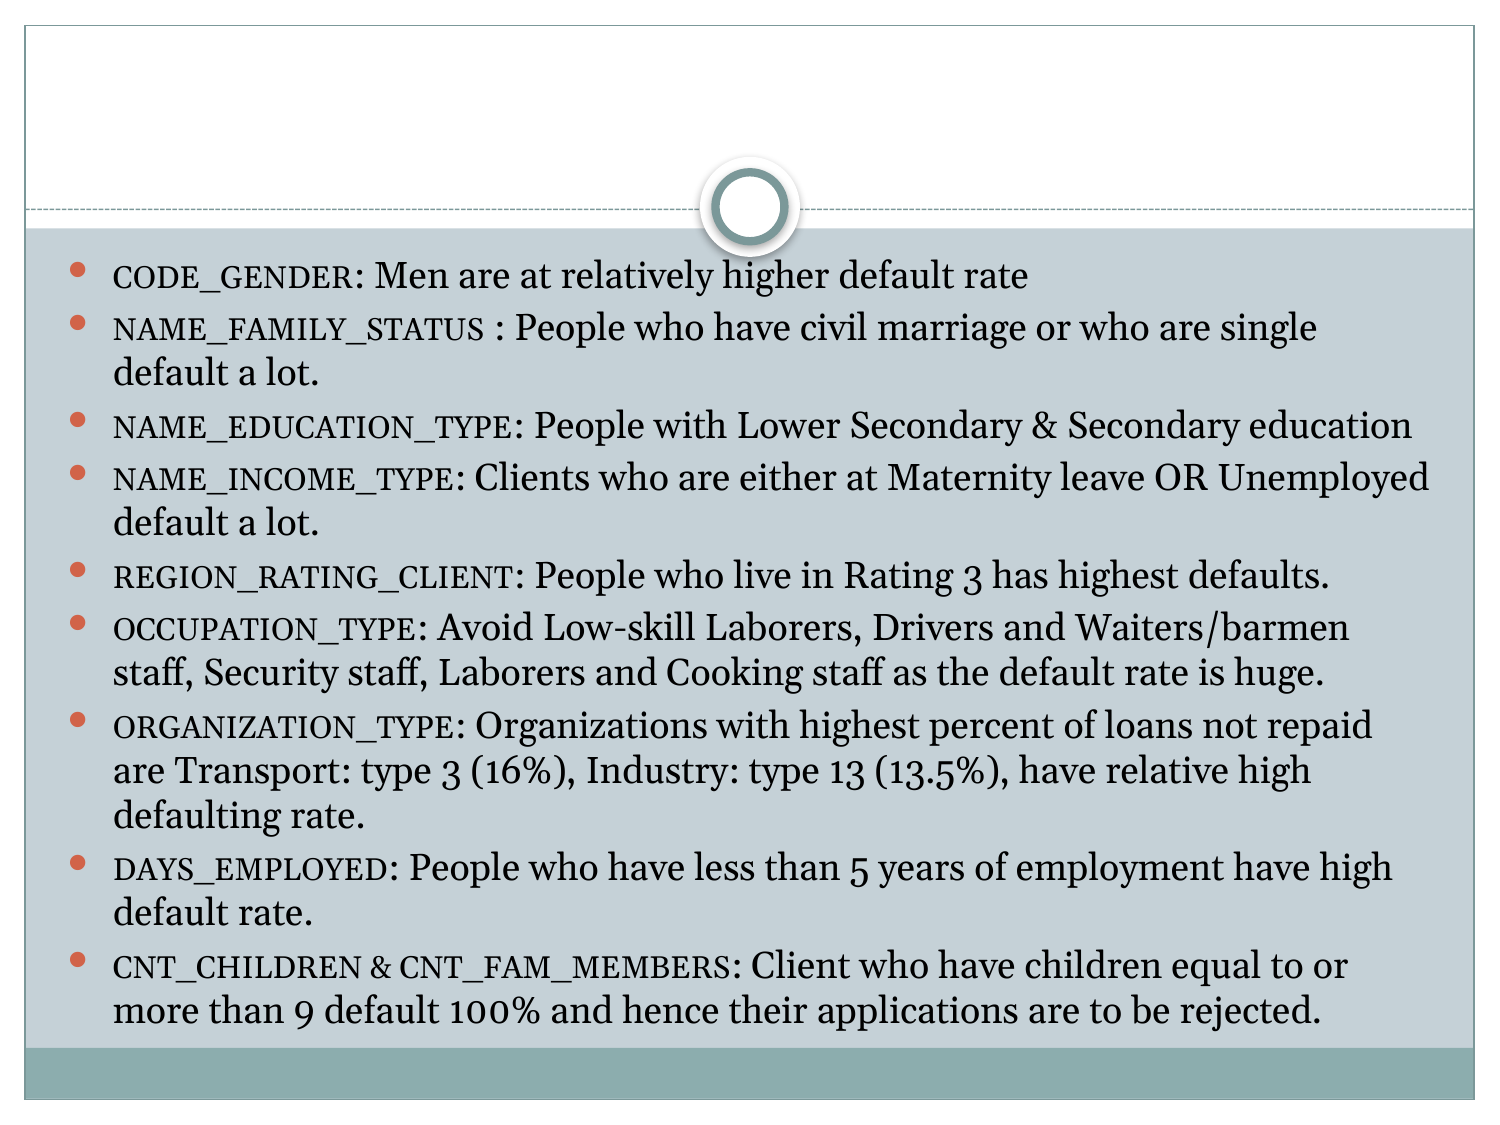

#
CODE_GENDER: Men are at relatively higher default rate
NAME_FAMILY_STATUS : People who have civil marriage or who are single default a lot.
NAME_EDUCATION_TYPE: People with Lower Secondary & Secondary education
NAME_INCOME_TYPE: Clients who are either at Maternity leave OR Unemployed default a lot.
REGION_RATING_CLIENT: People who live in Rating 3 has highest defaults.
OCCUPATION_TYPE: Avoid Low-skill Laborers, Drivers and Waiters/barmen staff, Security staff, Laborers and Cooking staff as the default rate is huge.
ORGANIZATION_TYPE: Organizations with highest percent of loans not repaid are Transport: type 3 (16%), Industry: type 13 (13.5%), have relative high defaulting rate.
DAYS_EMPLOYED: People who have less than 5 years of employment have high default rate.
CNT_CHILDREN & CNT_FAM_MEMBERS: Client who have children equal to or more than 9 default 100% and hence their applications are to be rejected.